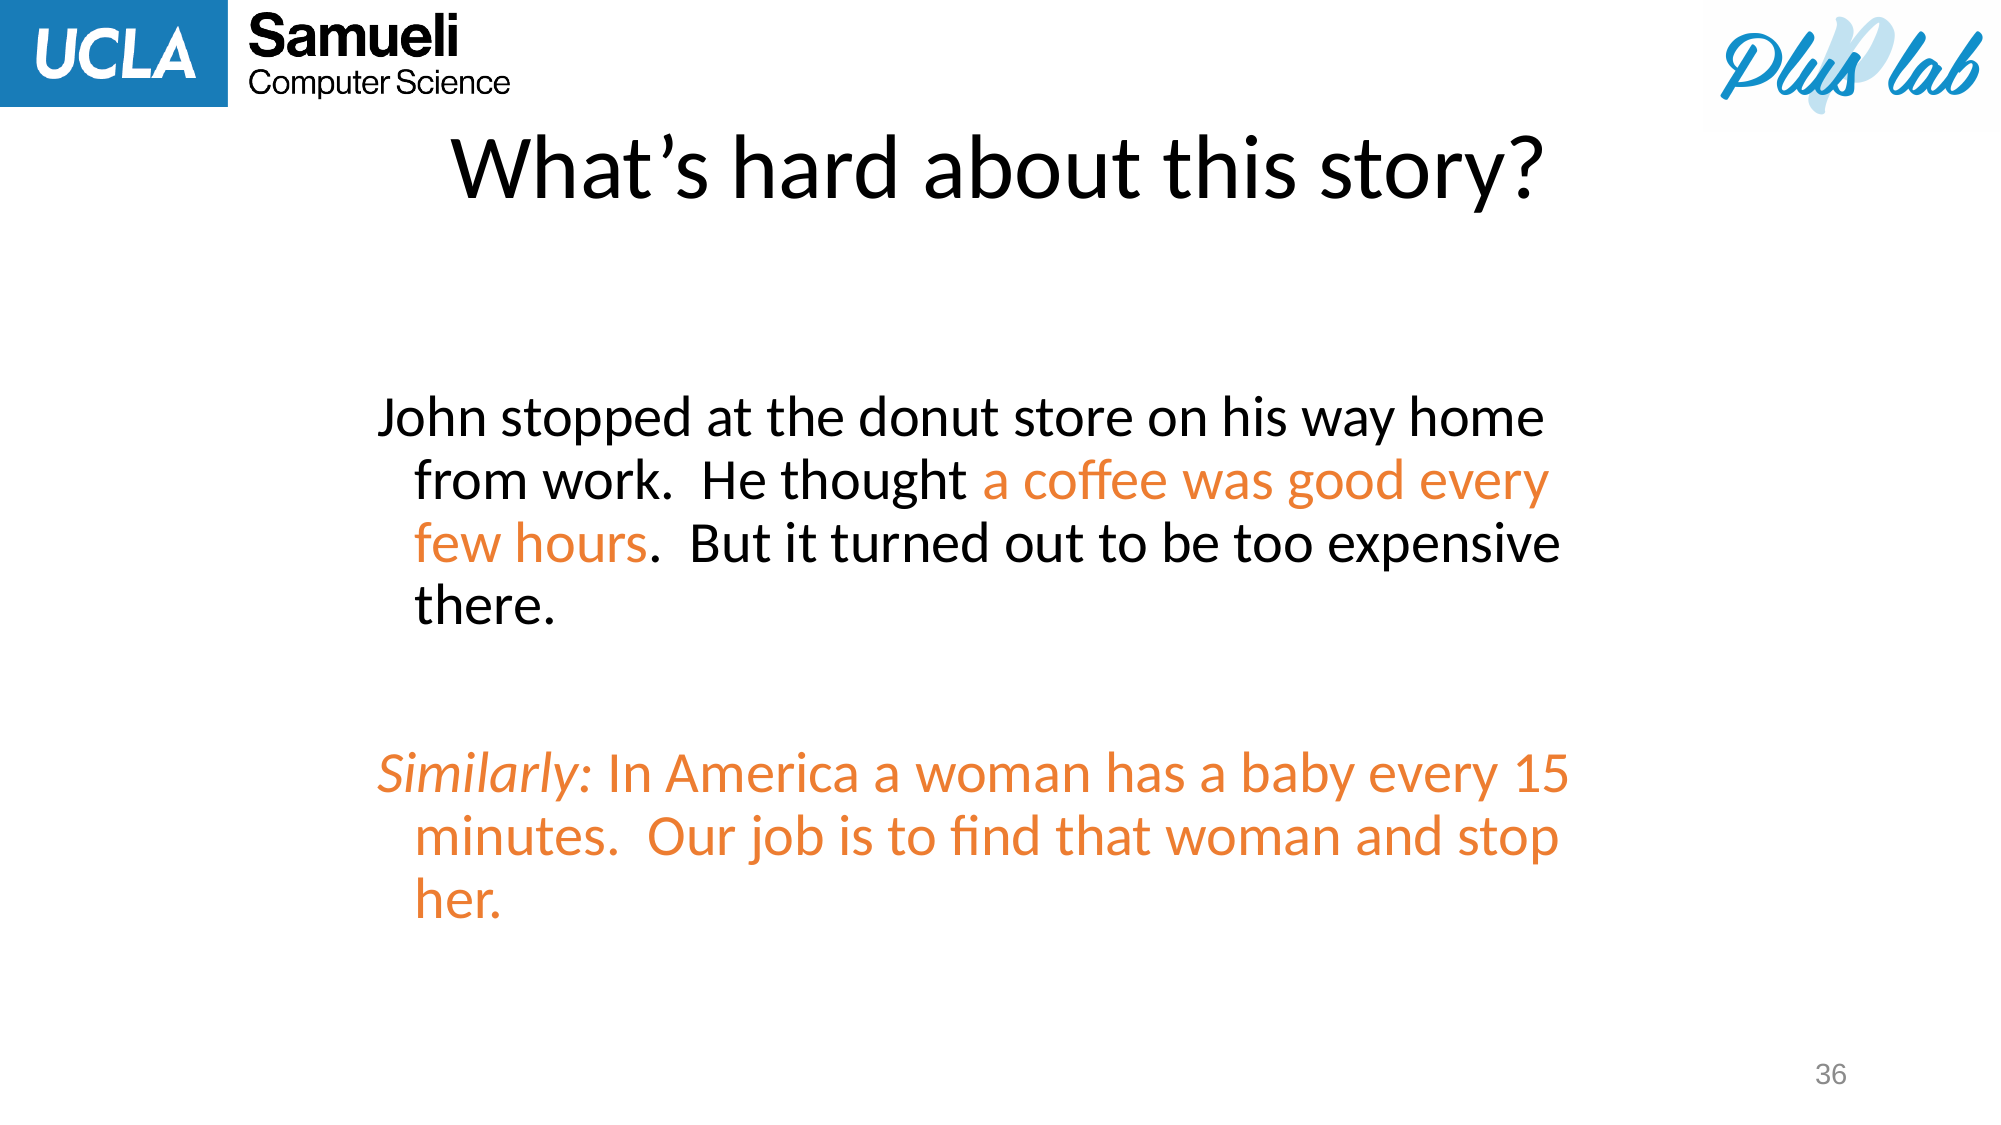

# What’s hard about this story?

John stopped at the donut store on his way home from work.  He thought a coffee was good every few hours.  But it turned out to be too expensive there.

Similarly: In America a woman has a baby every 15 minutes.  Our job is to find that woman and stop her.
36